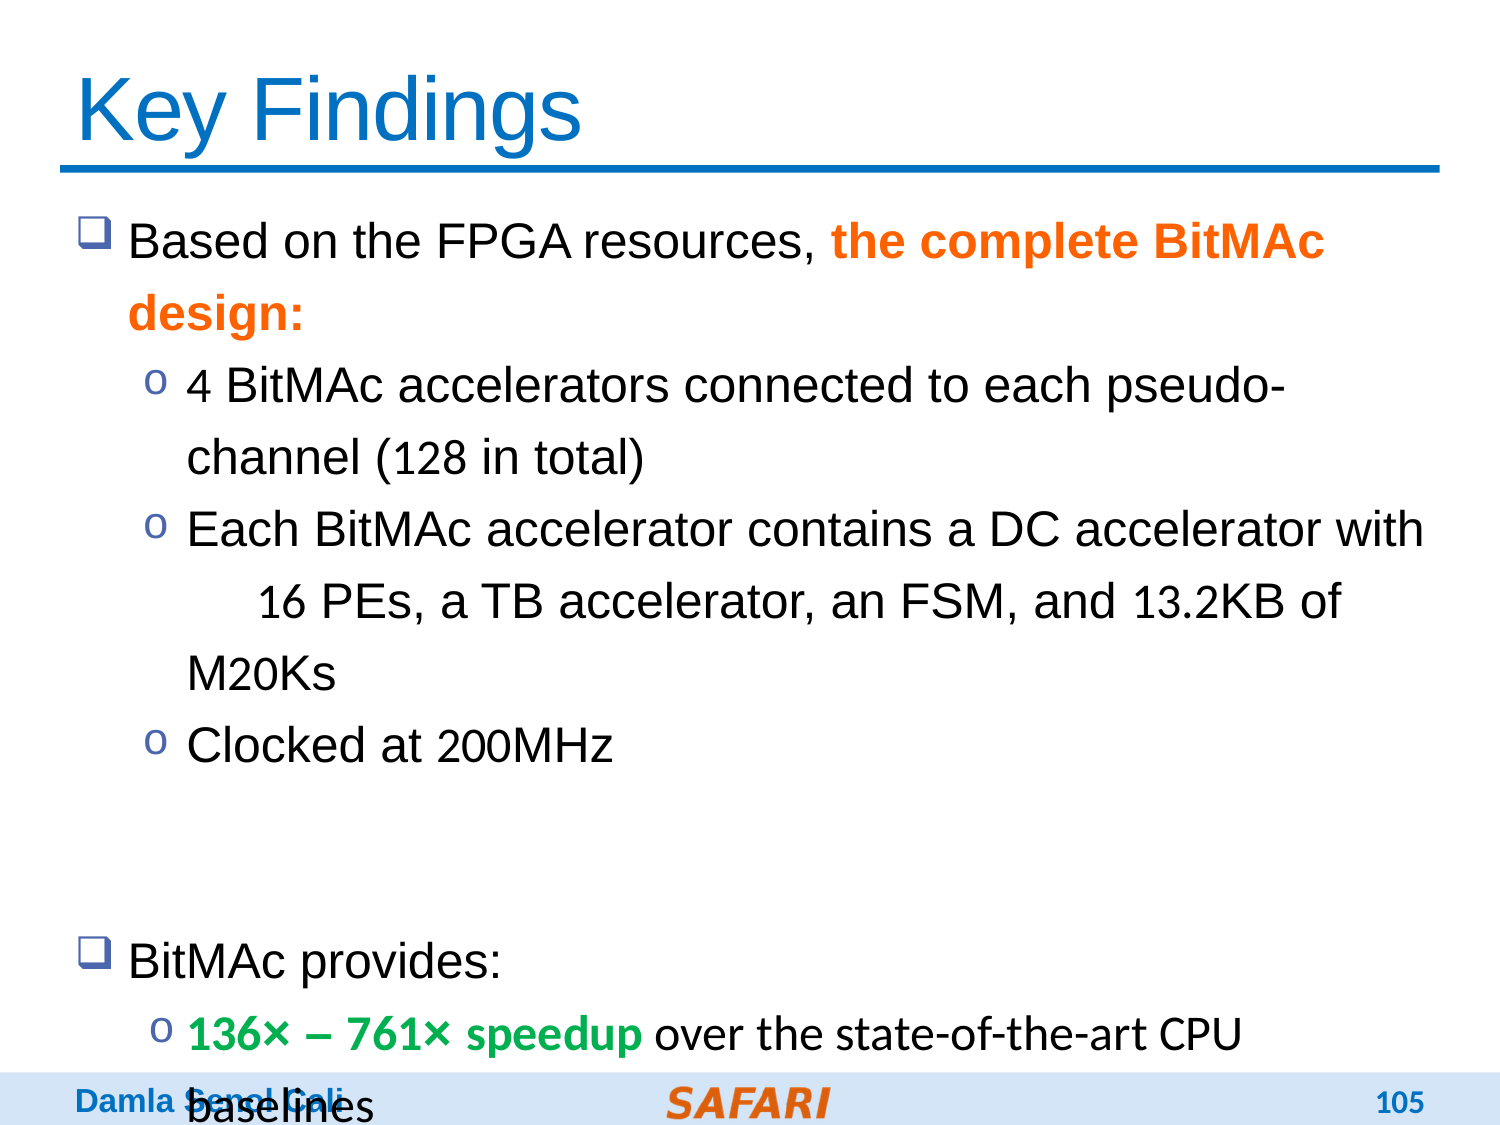

# Key Findings
Based on the FPGA resources, the complete BitMAc design:
4 BitMAc accelerators connected to each pseudo-channel (128 in total)
Each BitMAc accelerator contains a DC accelerator with       16 PEs, a TB accelerator, an FSM, and 13.2KB of M20Ks
Clocked at 200MHz

BitMAc provides:
136× – 761× speedup over the state-of-the-art CPU baselines
6.8× – 19.4× speedup over the state-of-the-art GPU baseline
105